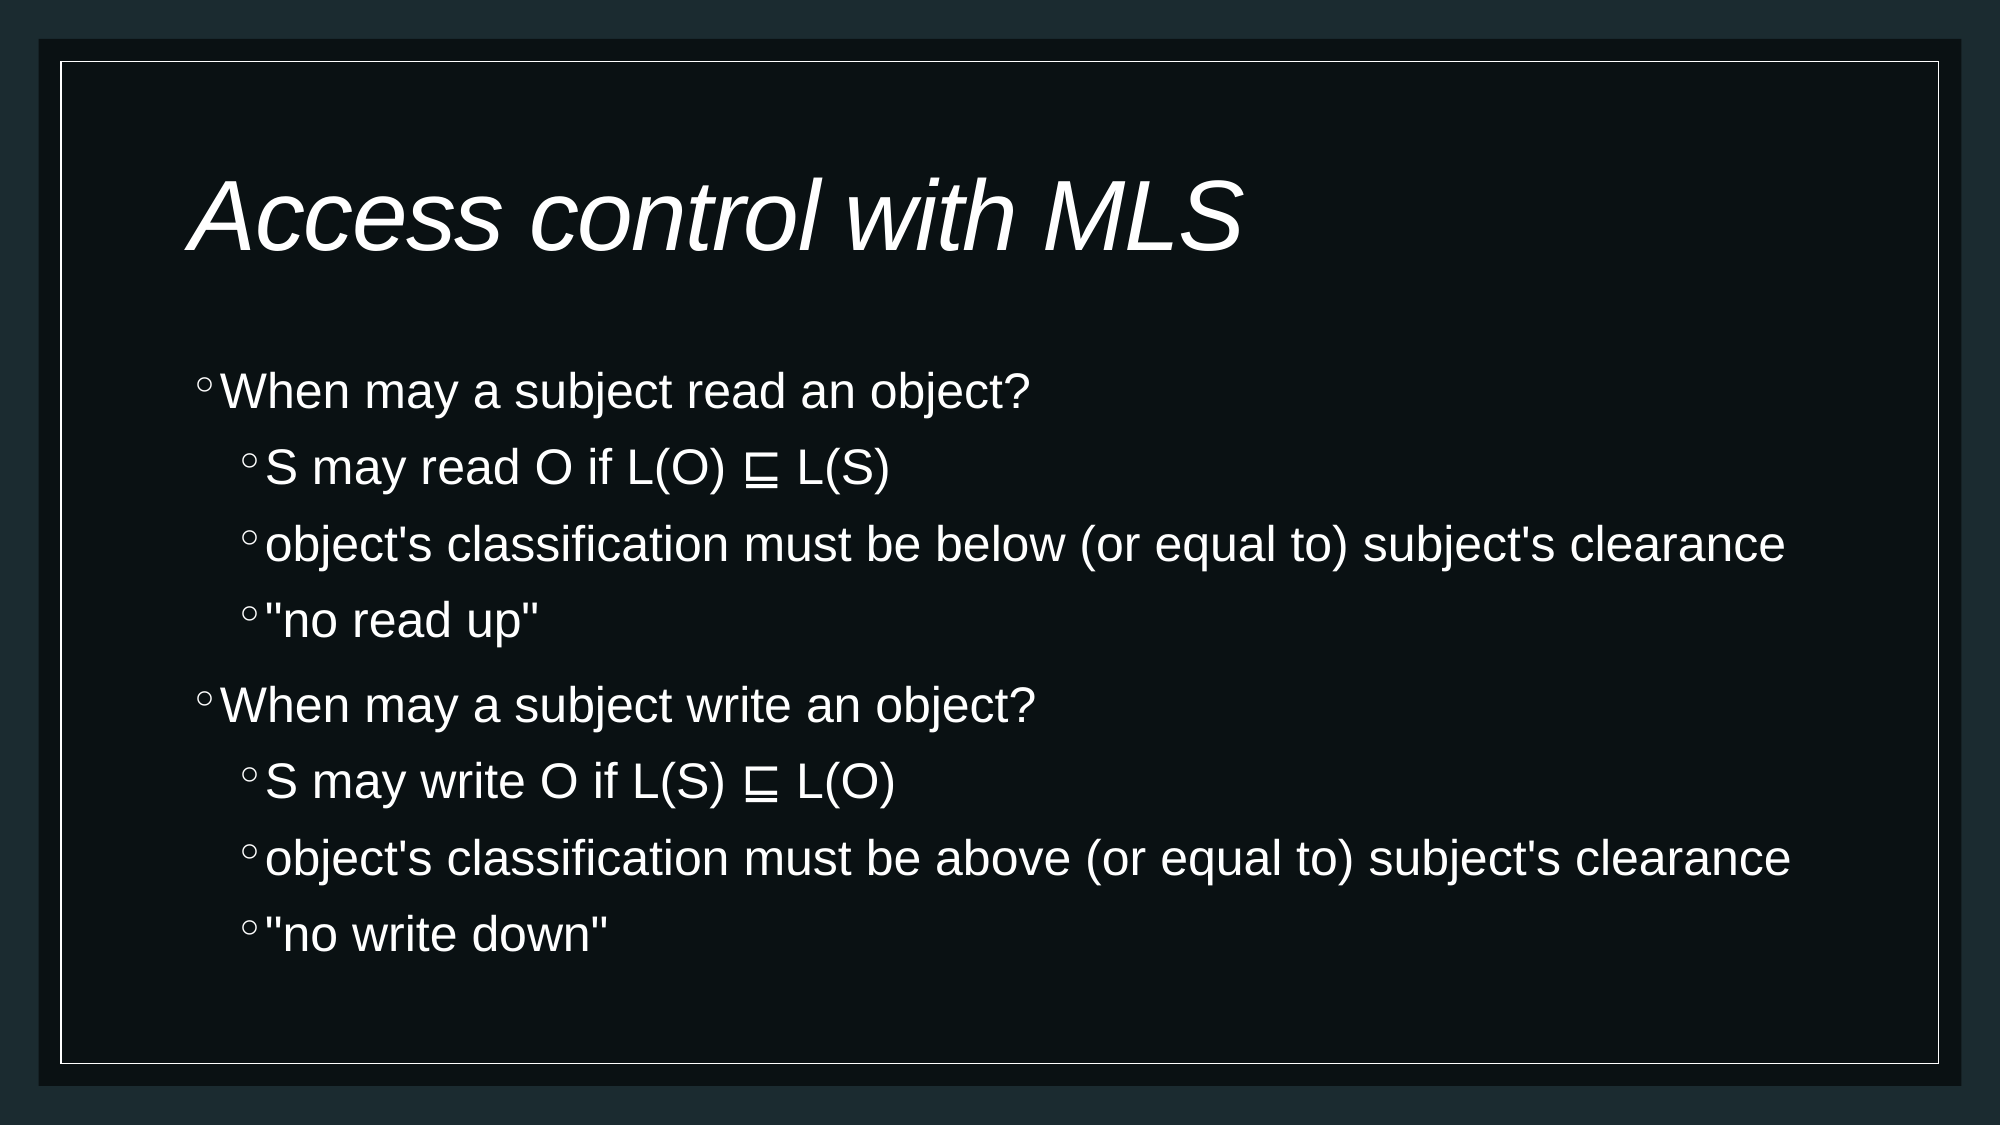

# Access control with MLS
When may a subject read an object?
S may read O if L(O) ⊑ L(S)
object's classification must be below (or equal to) subject's clearance
"no read up"
When may a subject write an object?
S may write O if L(S) ⊑ L(O)
object's classification must be above (or equal to) subject's clearance
"no write down"